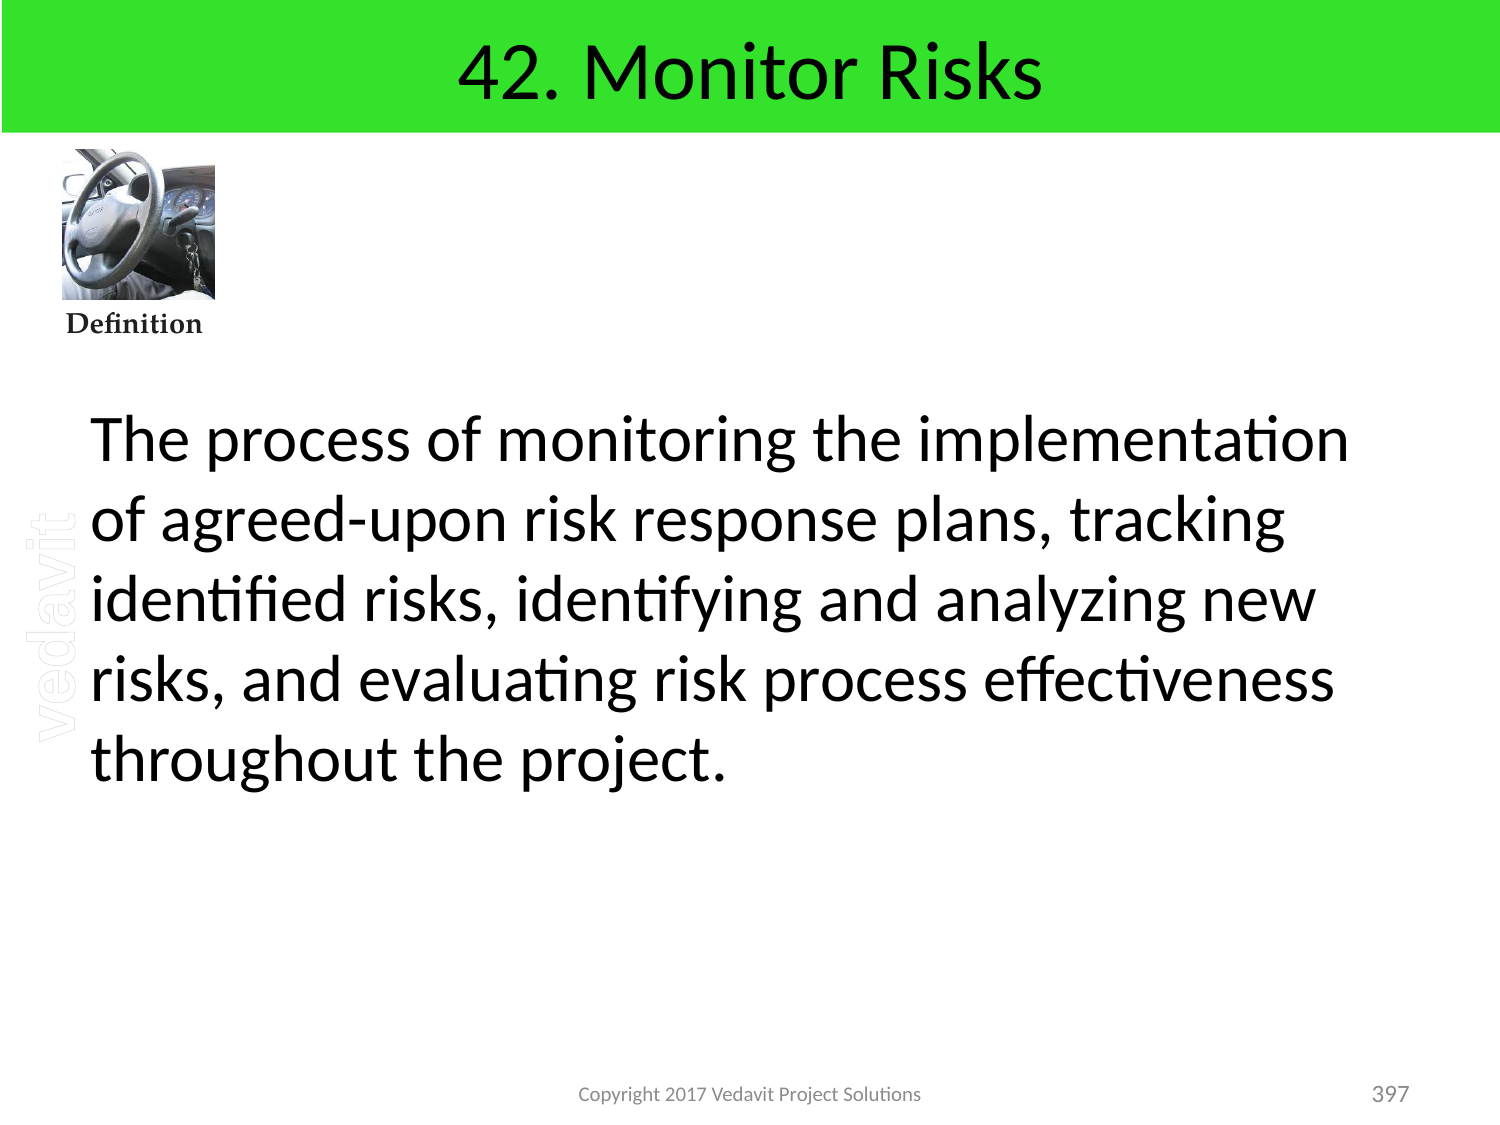

# 42. Monitor Risks
The process of monitoring the implementation of agreed-upon risk response plans, tracking identified risks, identifying and analyzing new risks, and evaluating risk process effectiveness throughout the project.
Copyright 2017 Vedavit Project Solutions
397